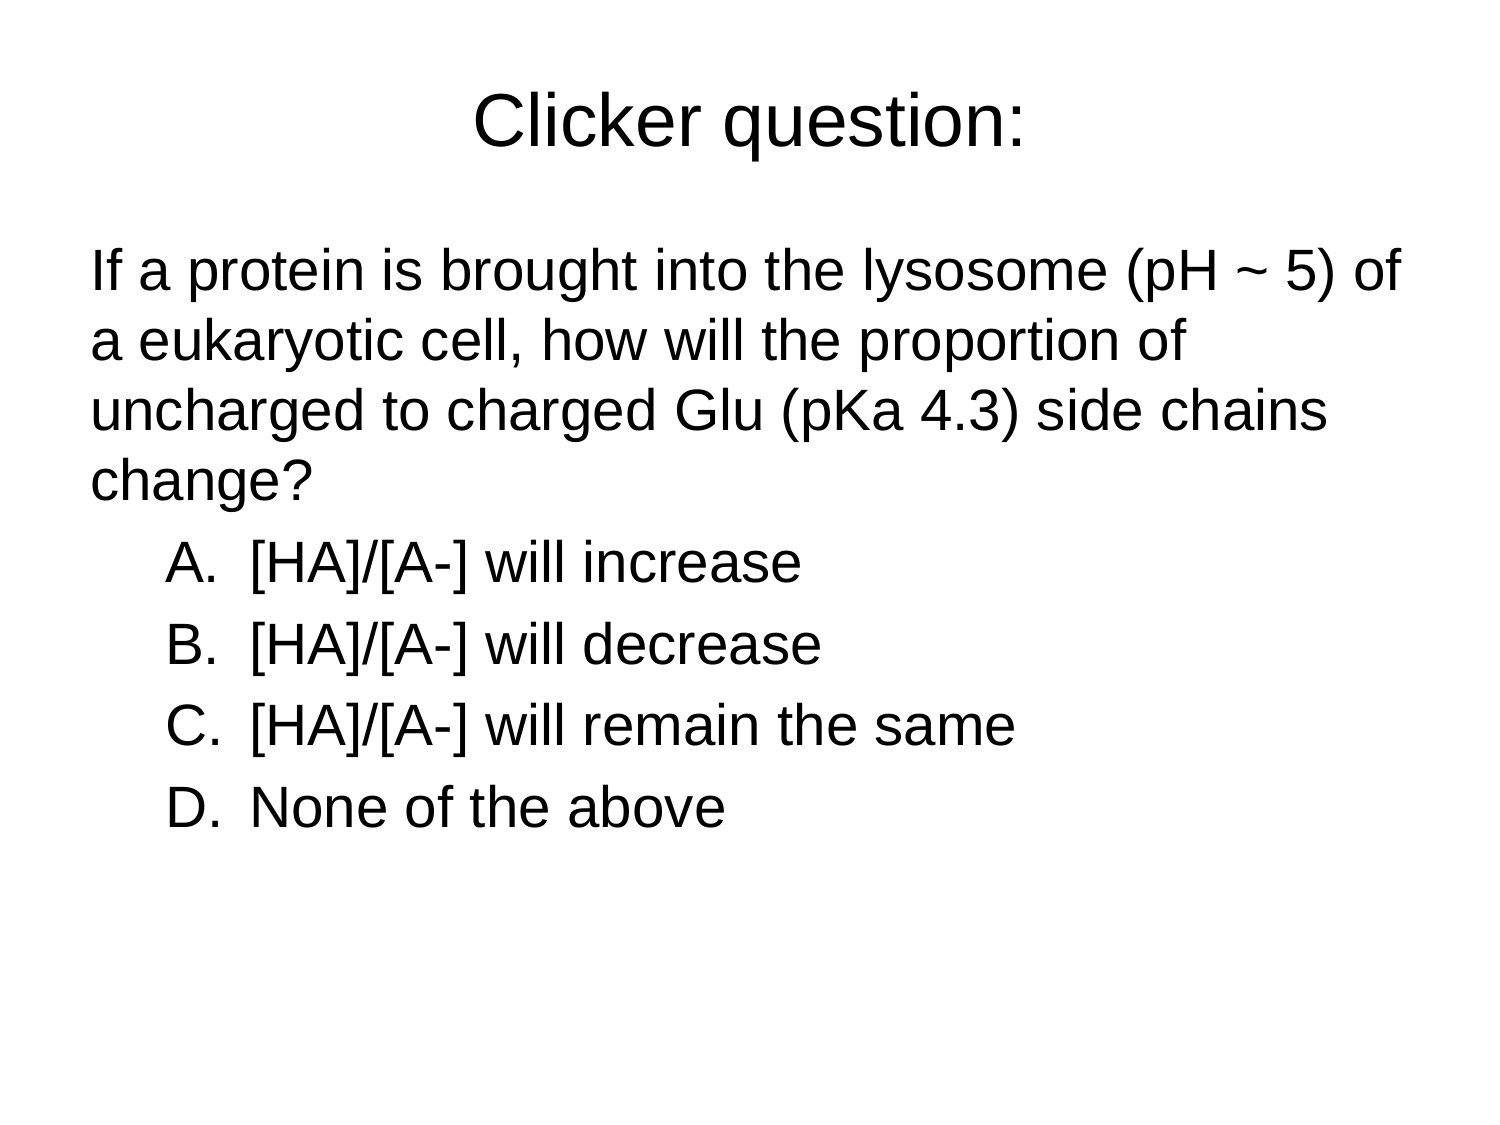

# Clicker question:
If a protein is brought into the lysosome (pH ~ 5) of a eukaryotic cell, how will the proportion of uncharged to charged Glu (pKa 4.3) side chains change?
[HA]/[A-] will increase
[HA]/[A-] will decrease
[HA]/[A-] will remain the same
None of the above